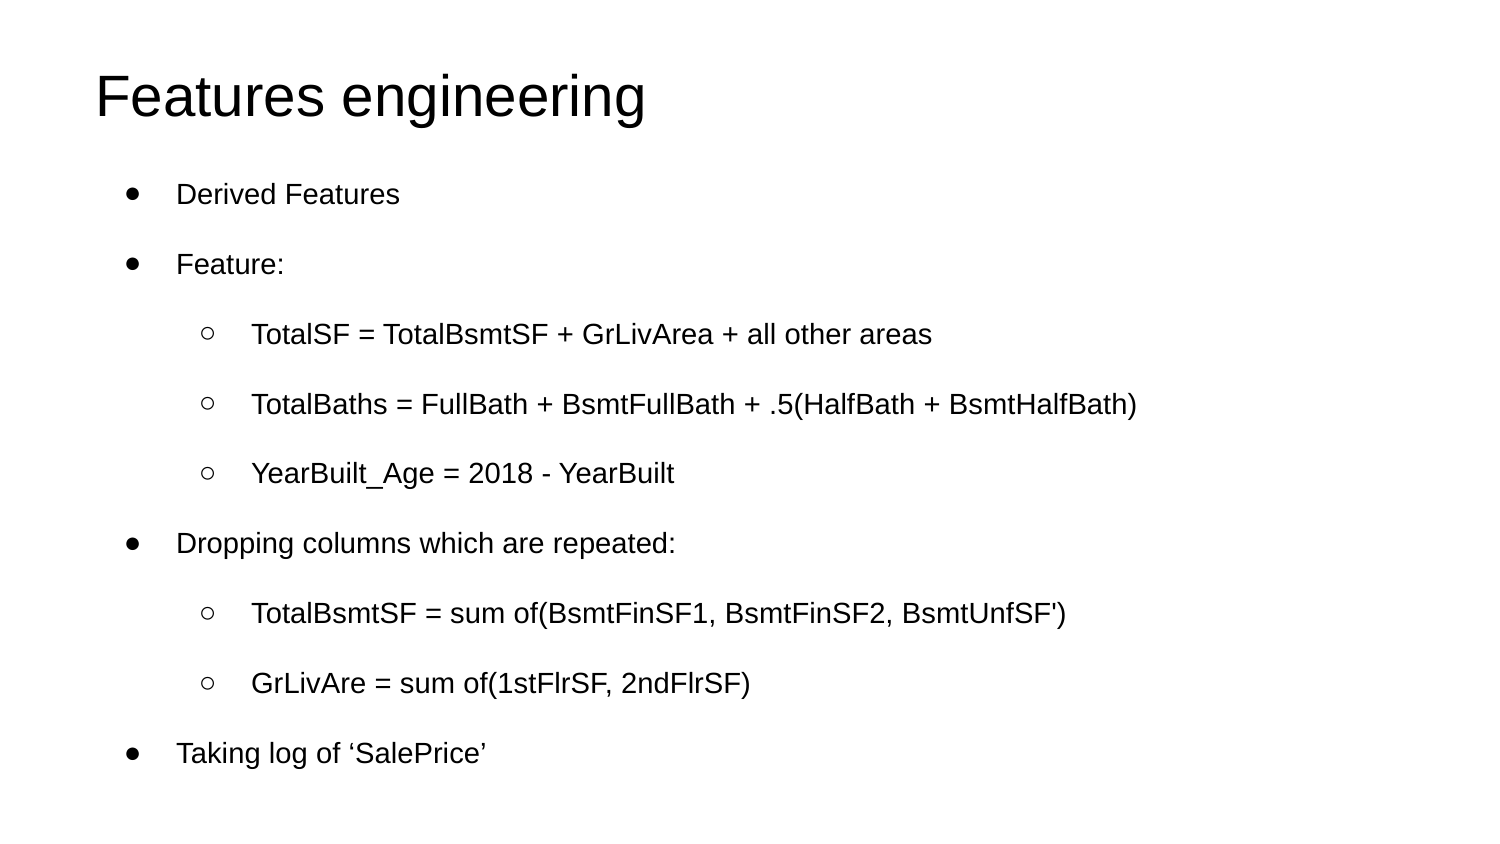

Features engineering
Derived Features

Feature:

TotalSF = TotalBsmtSF + GrLivArea + all other areas

TotalBaths = FullBath + BsmtFullBath + .5(HalfBath + BsmtHalfBath)

YearBuilt_Age = 2018 - YearBuilt

Dropping columns which are repeated:

TotalBsmtSF = sum of(BsmtFinSF1, BsmtFinSF2, BsmtUnfSF')

GrLivAre = sum of(1stFlrSF, 2ndFlrSF)

Taking log of ‘SalePrice’